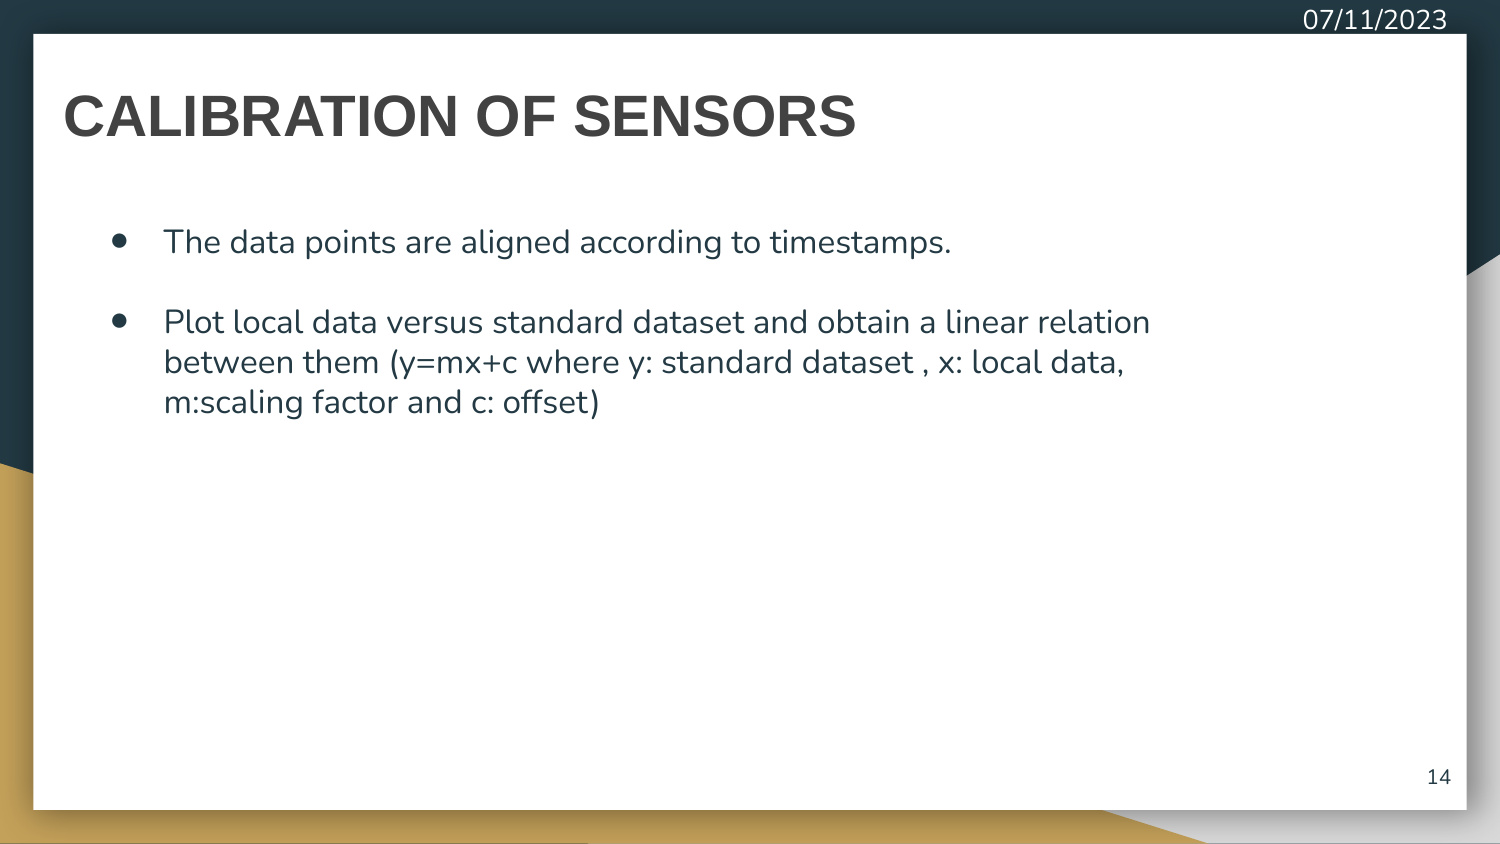

07/11/2023
# CALIBRATION OF SENSORS
The data points are aligned according to timestamps.

Plot local data versus standard dataset and obtain a linear relation between them (y=mx+c where y: standard dataset , x: local data, m:scaling factor and c: offset)

14